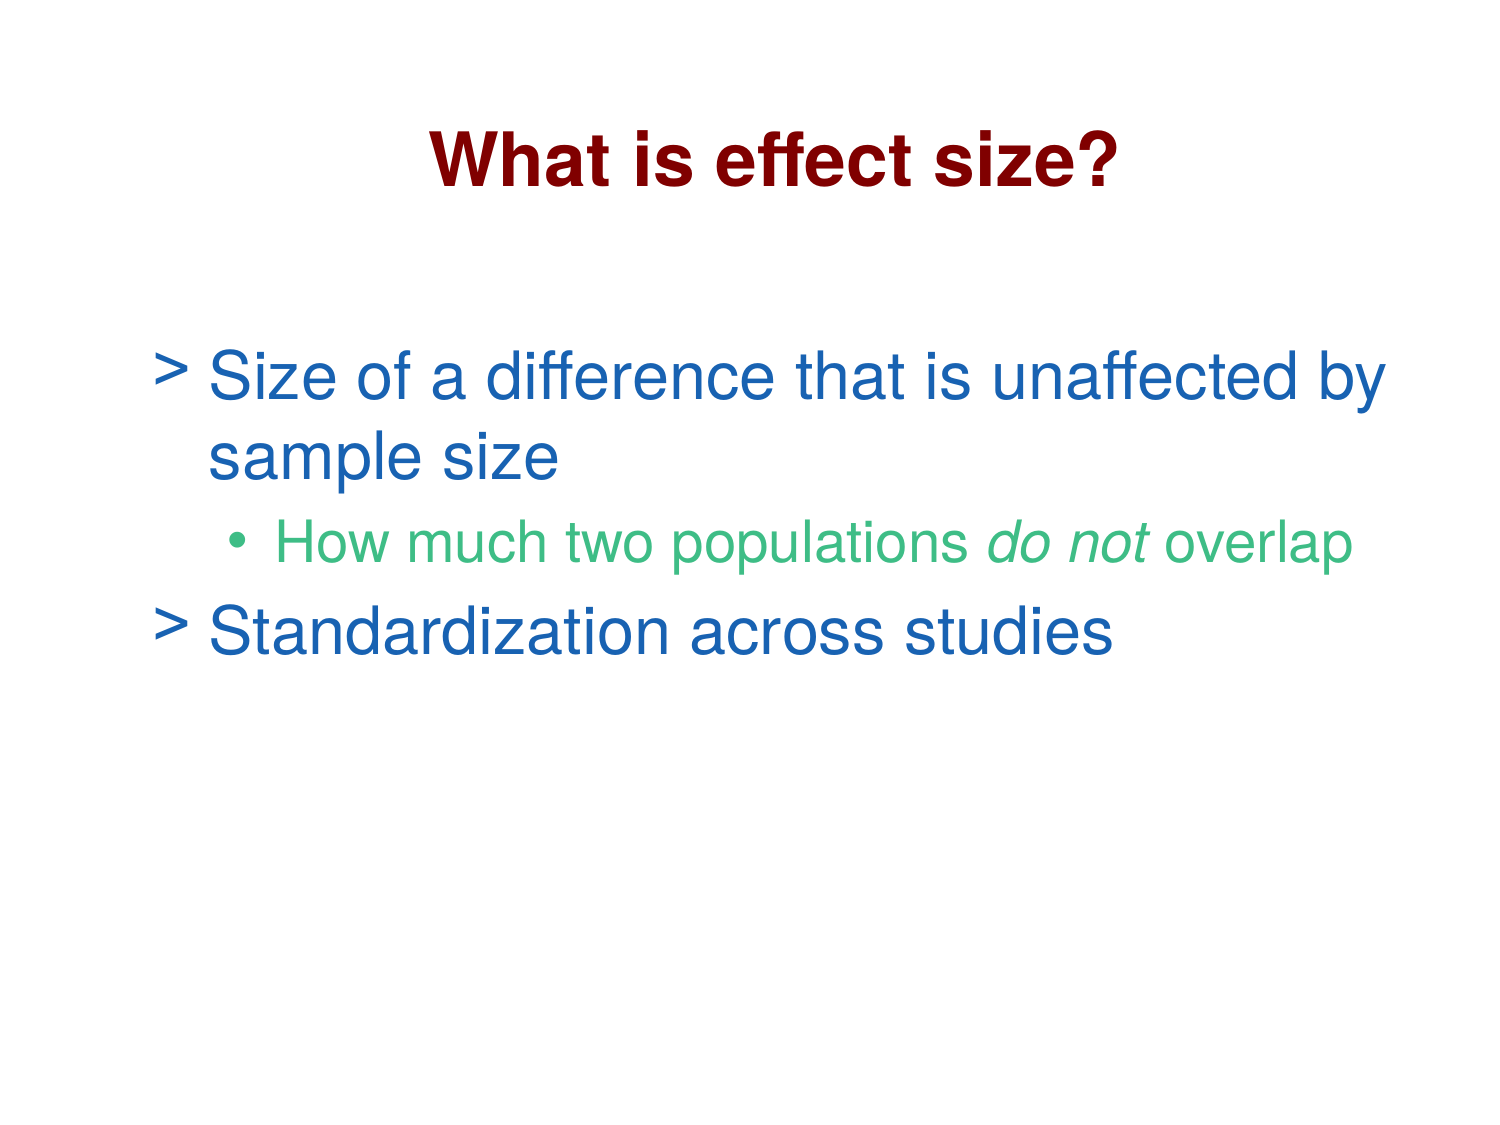

# What is effect size?
Size of a difference that is unaffected by sample size
How much two populations do not overlap
Standardization across studies